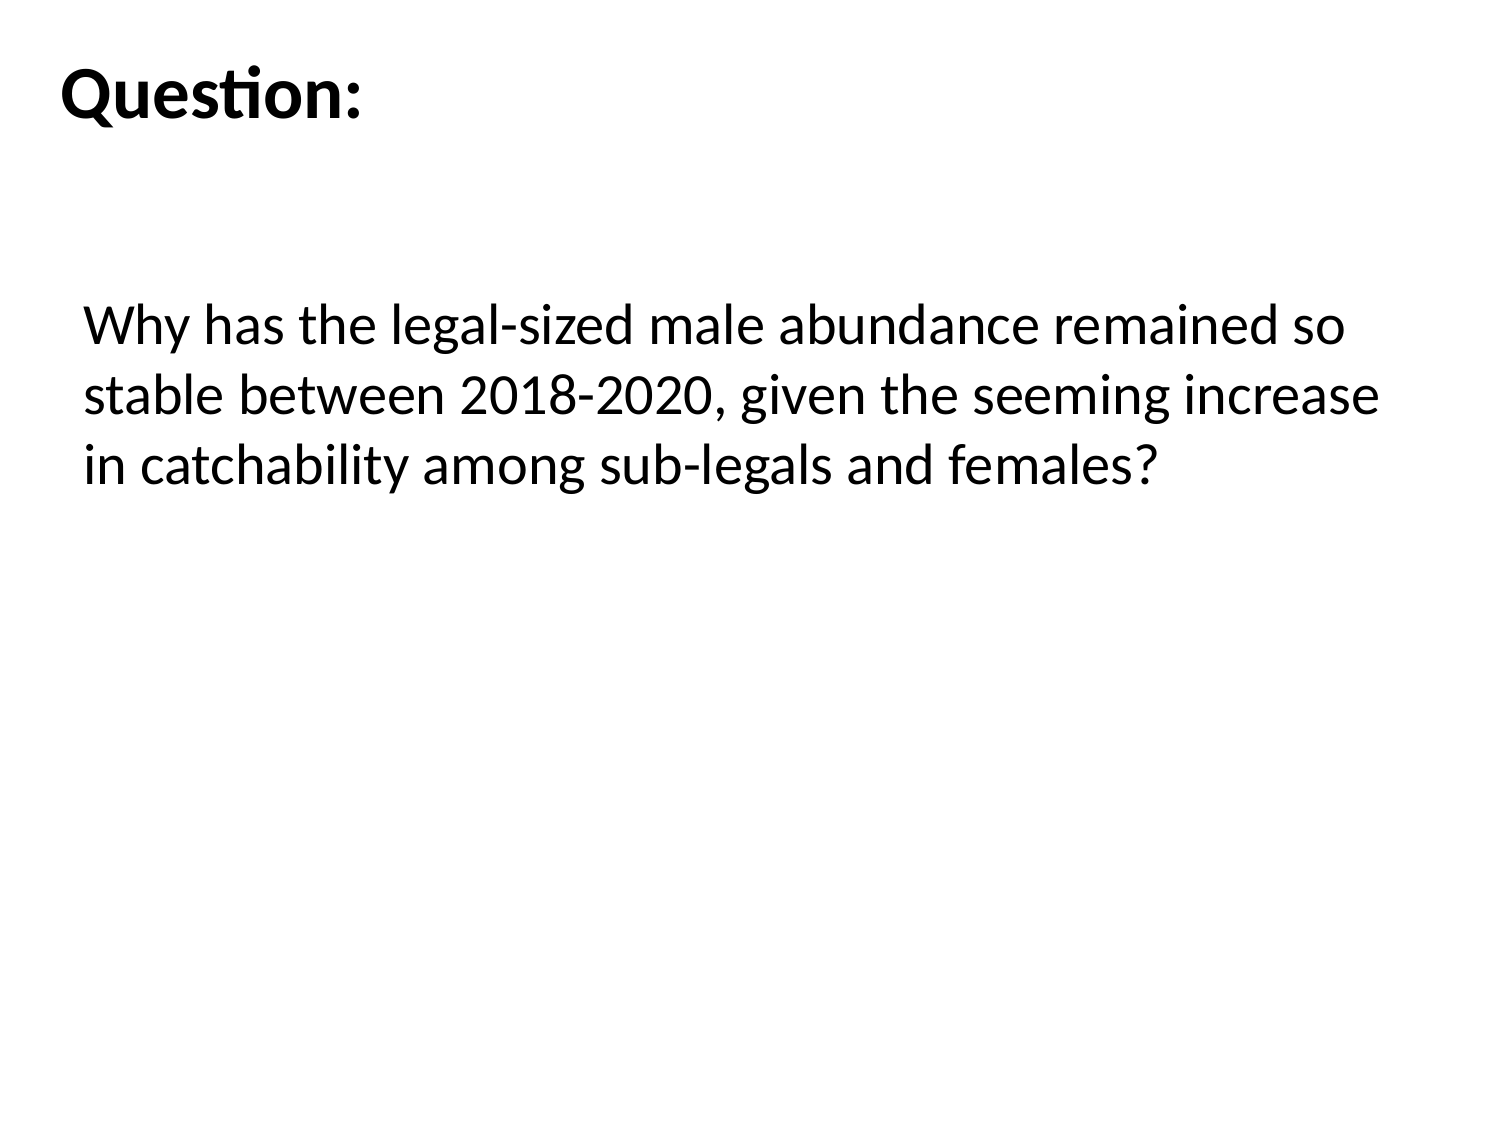

Question:
# Why has the legal-sized male abundance remained so stable between 2018-2020, given the seeming increase in catchability among sub-legals and females?